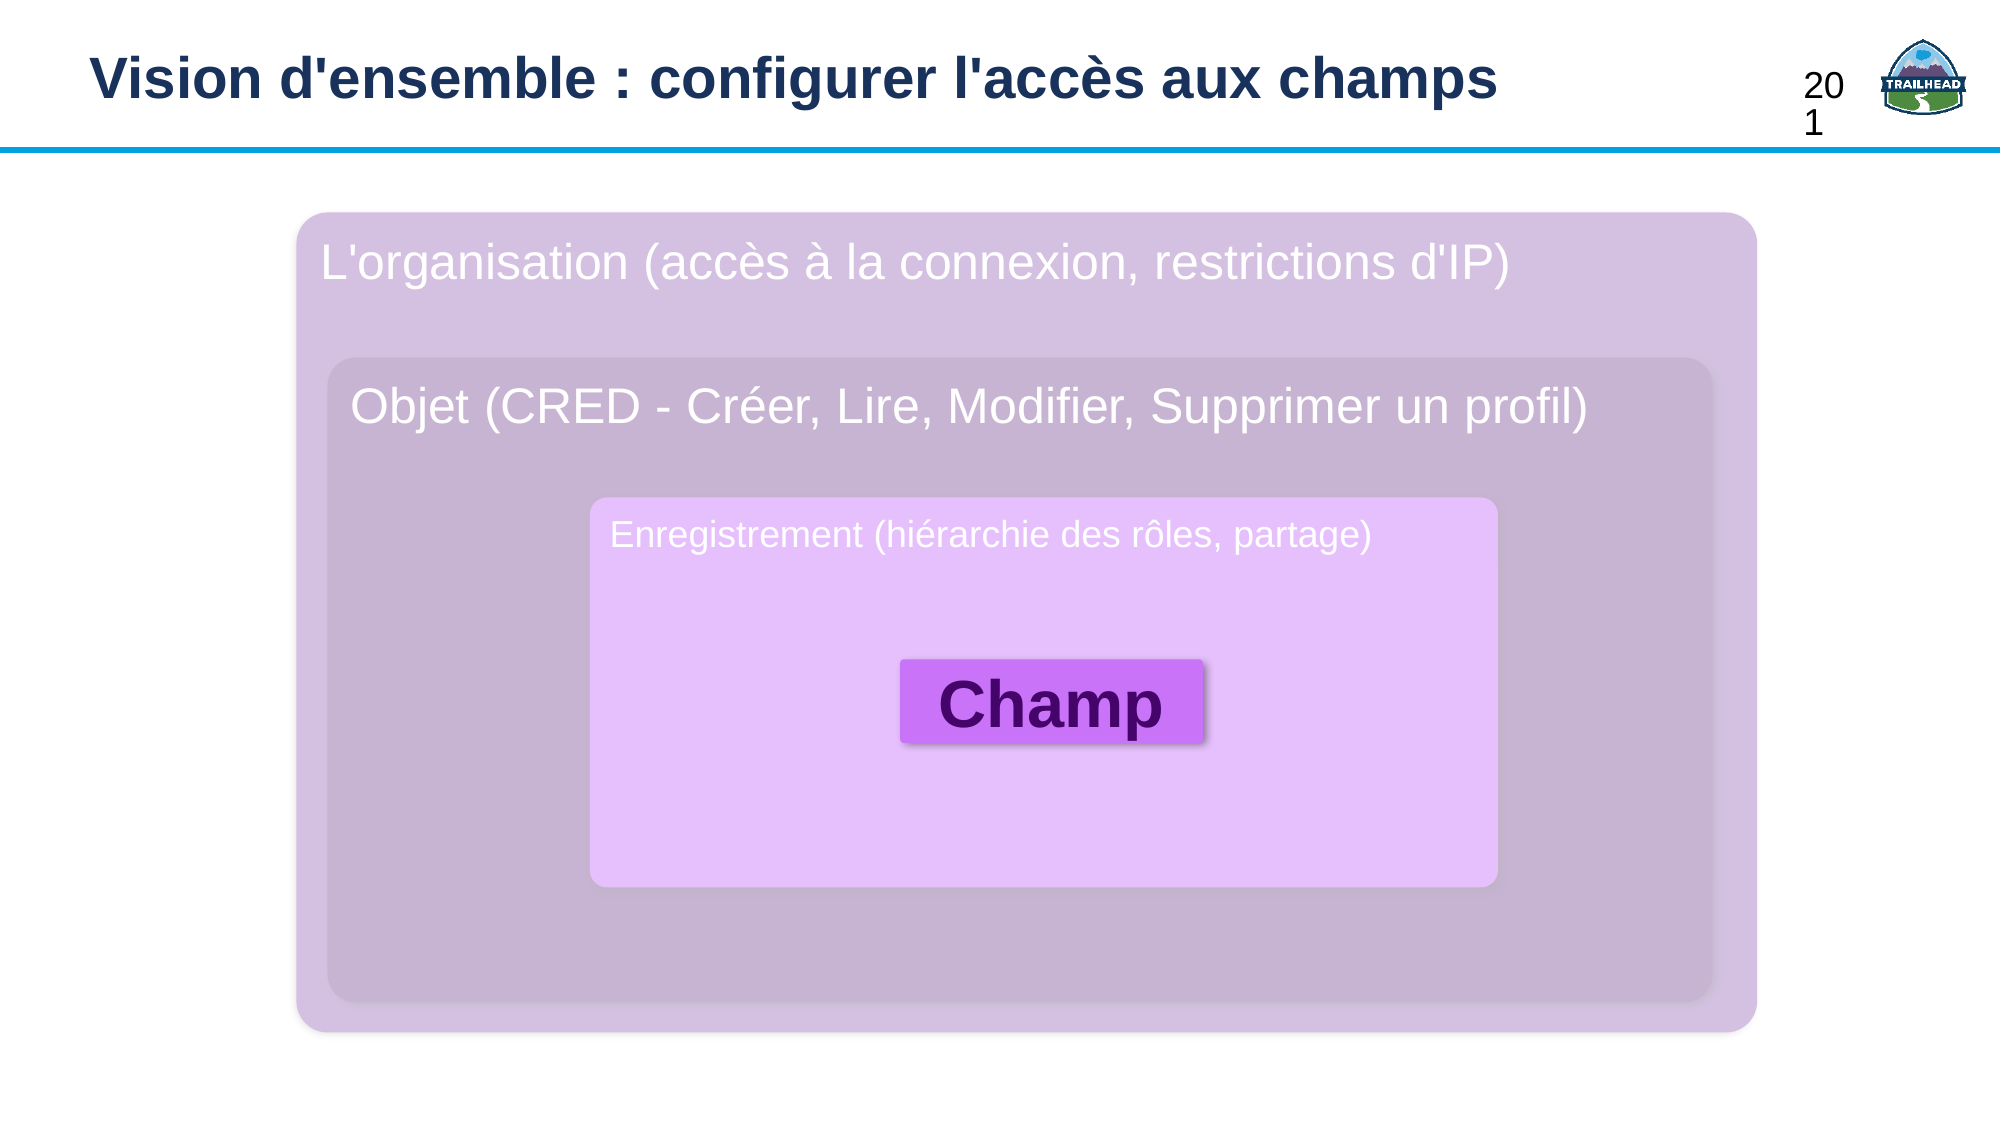

Vision d'ensemble : configurer l'accès aux champs
201

L'organisation (accès à la connexion, restrictions d'IP)

Objet (CRED - Créer, Lire, Modifier, Supprimer un profil)
Enregistrement (hiérarchie des rôles, partage)
Champ